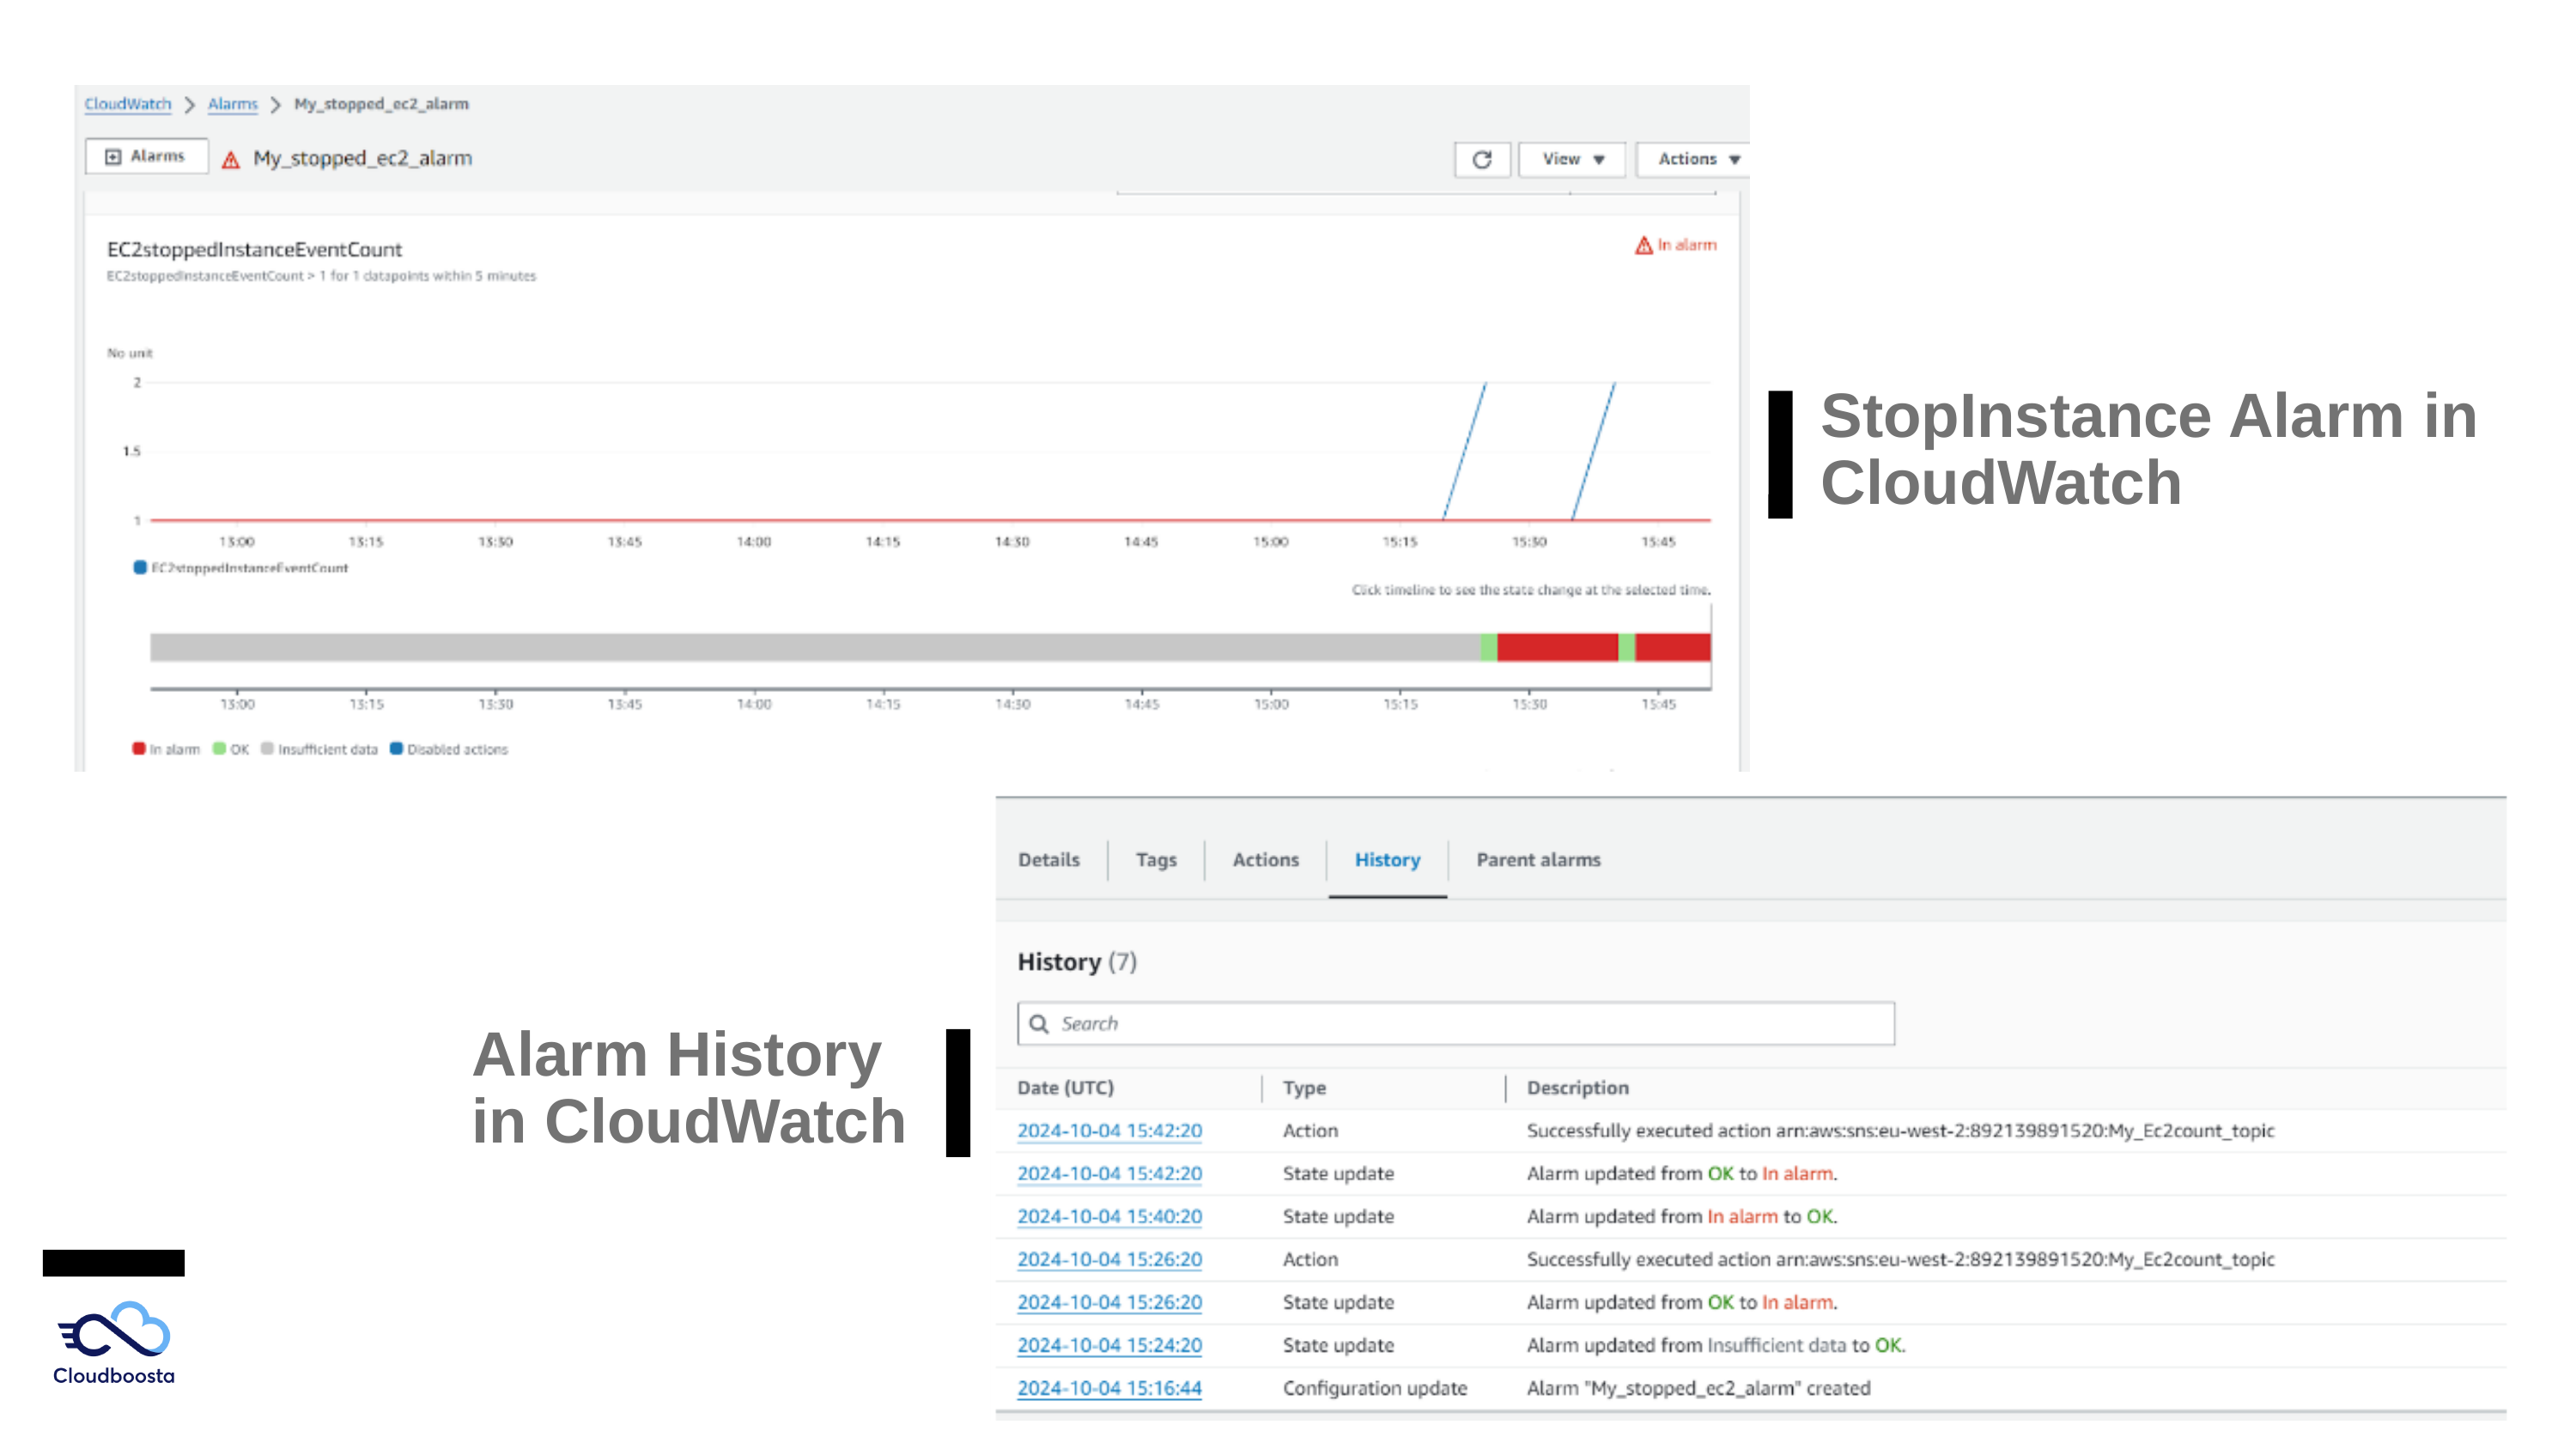

StopInstance Alarm in CloudWatch

Alarm History in CloudWatch